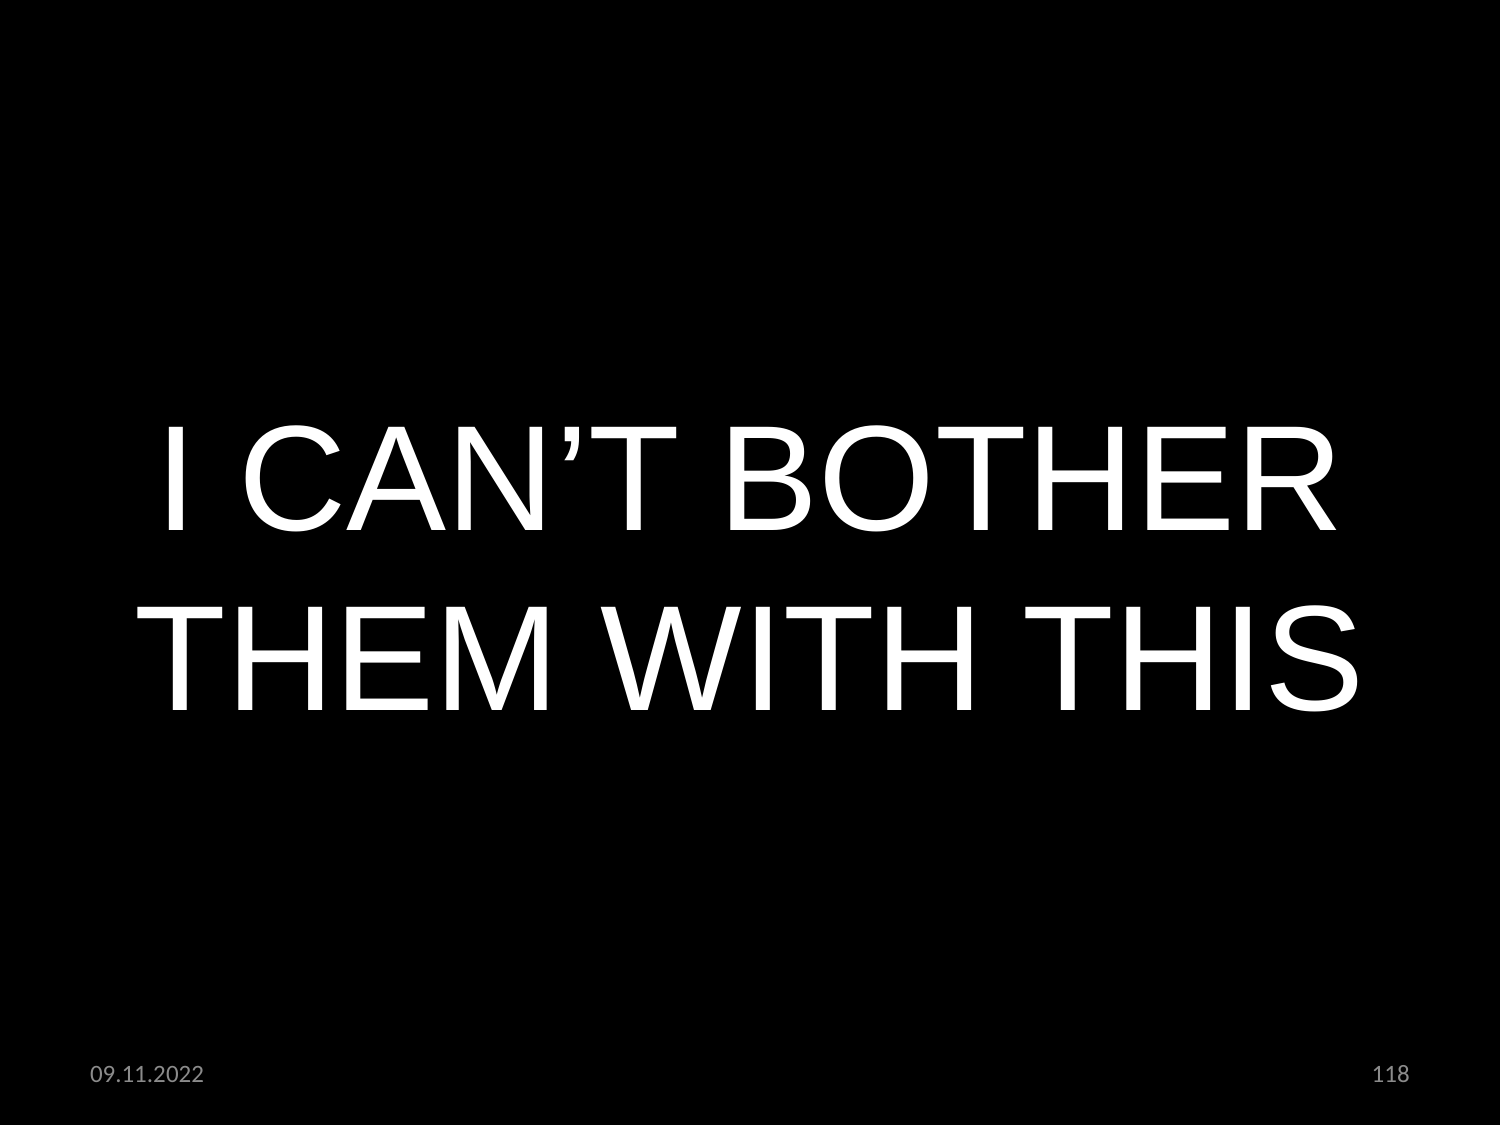

I CAN’T BOTHER THEM WITH THIS
09.11.2022
118